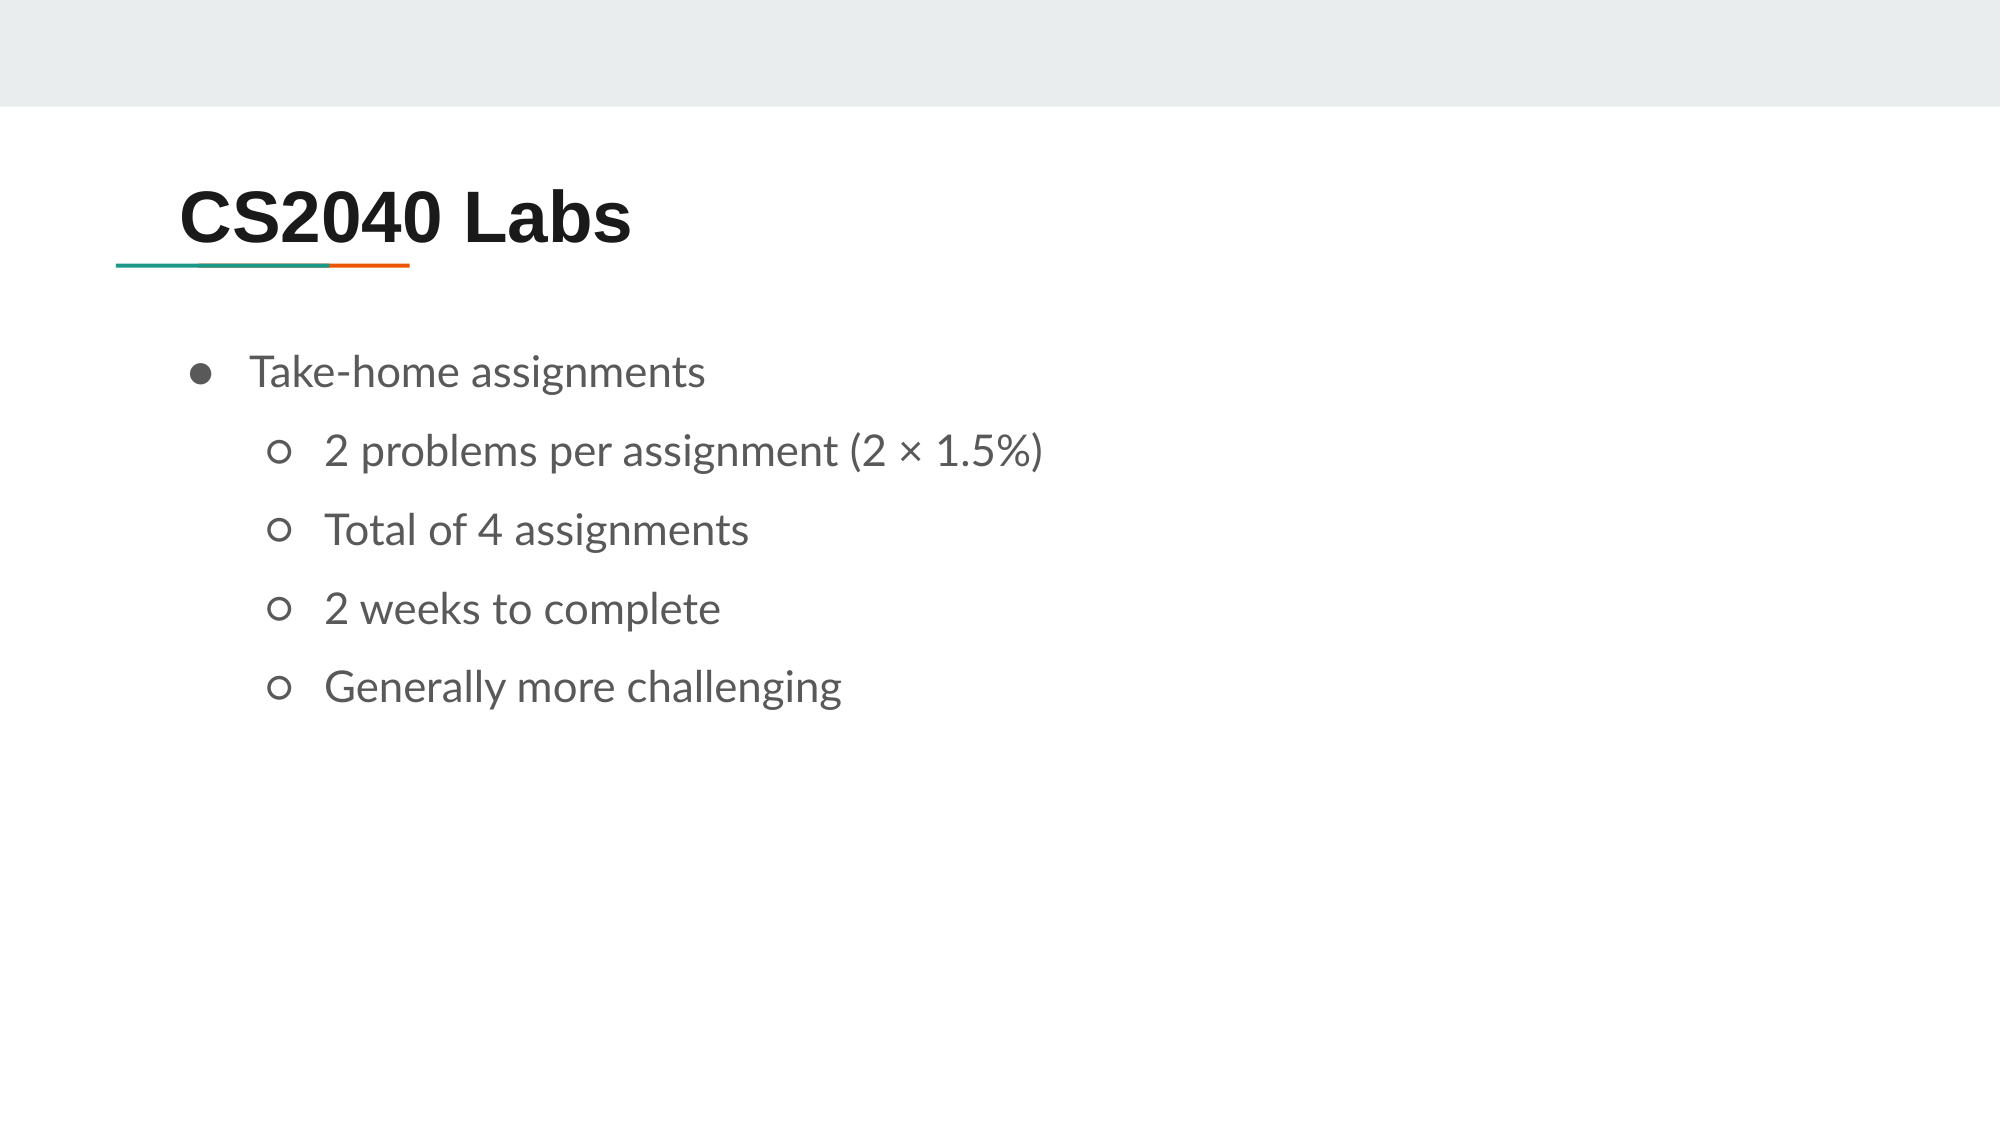

# CS2040 Labs
Take-home assignments
2 problems per assignment (2 × 1.5%)
Total of 4 assignments
2 weeks to complete
Generally more challenging